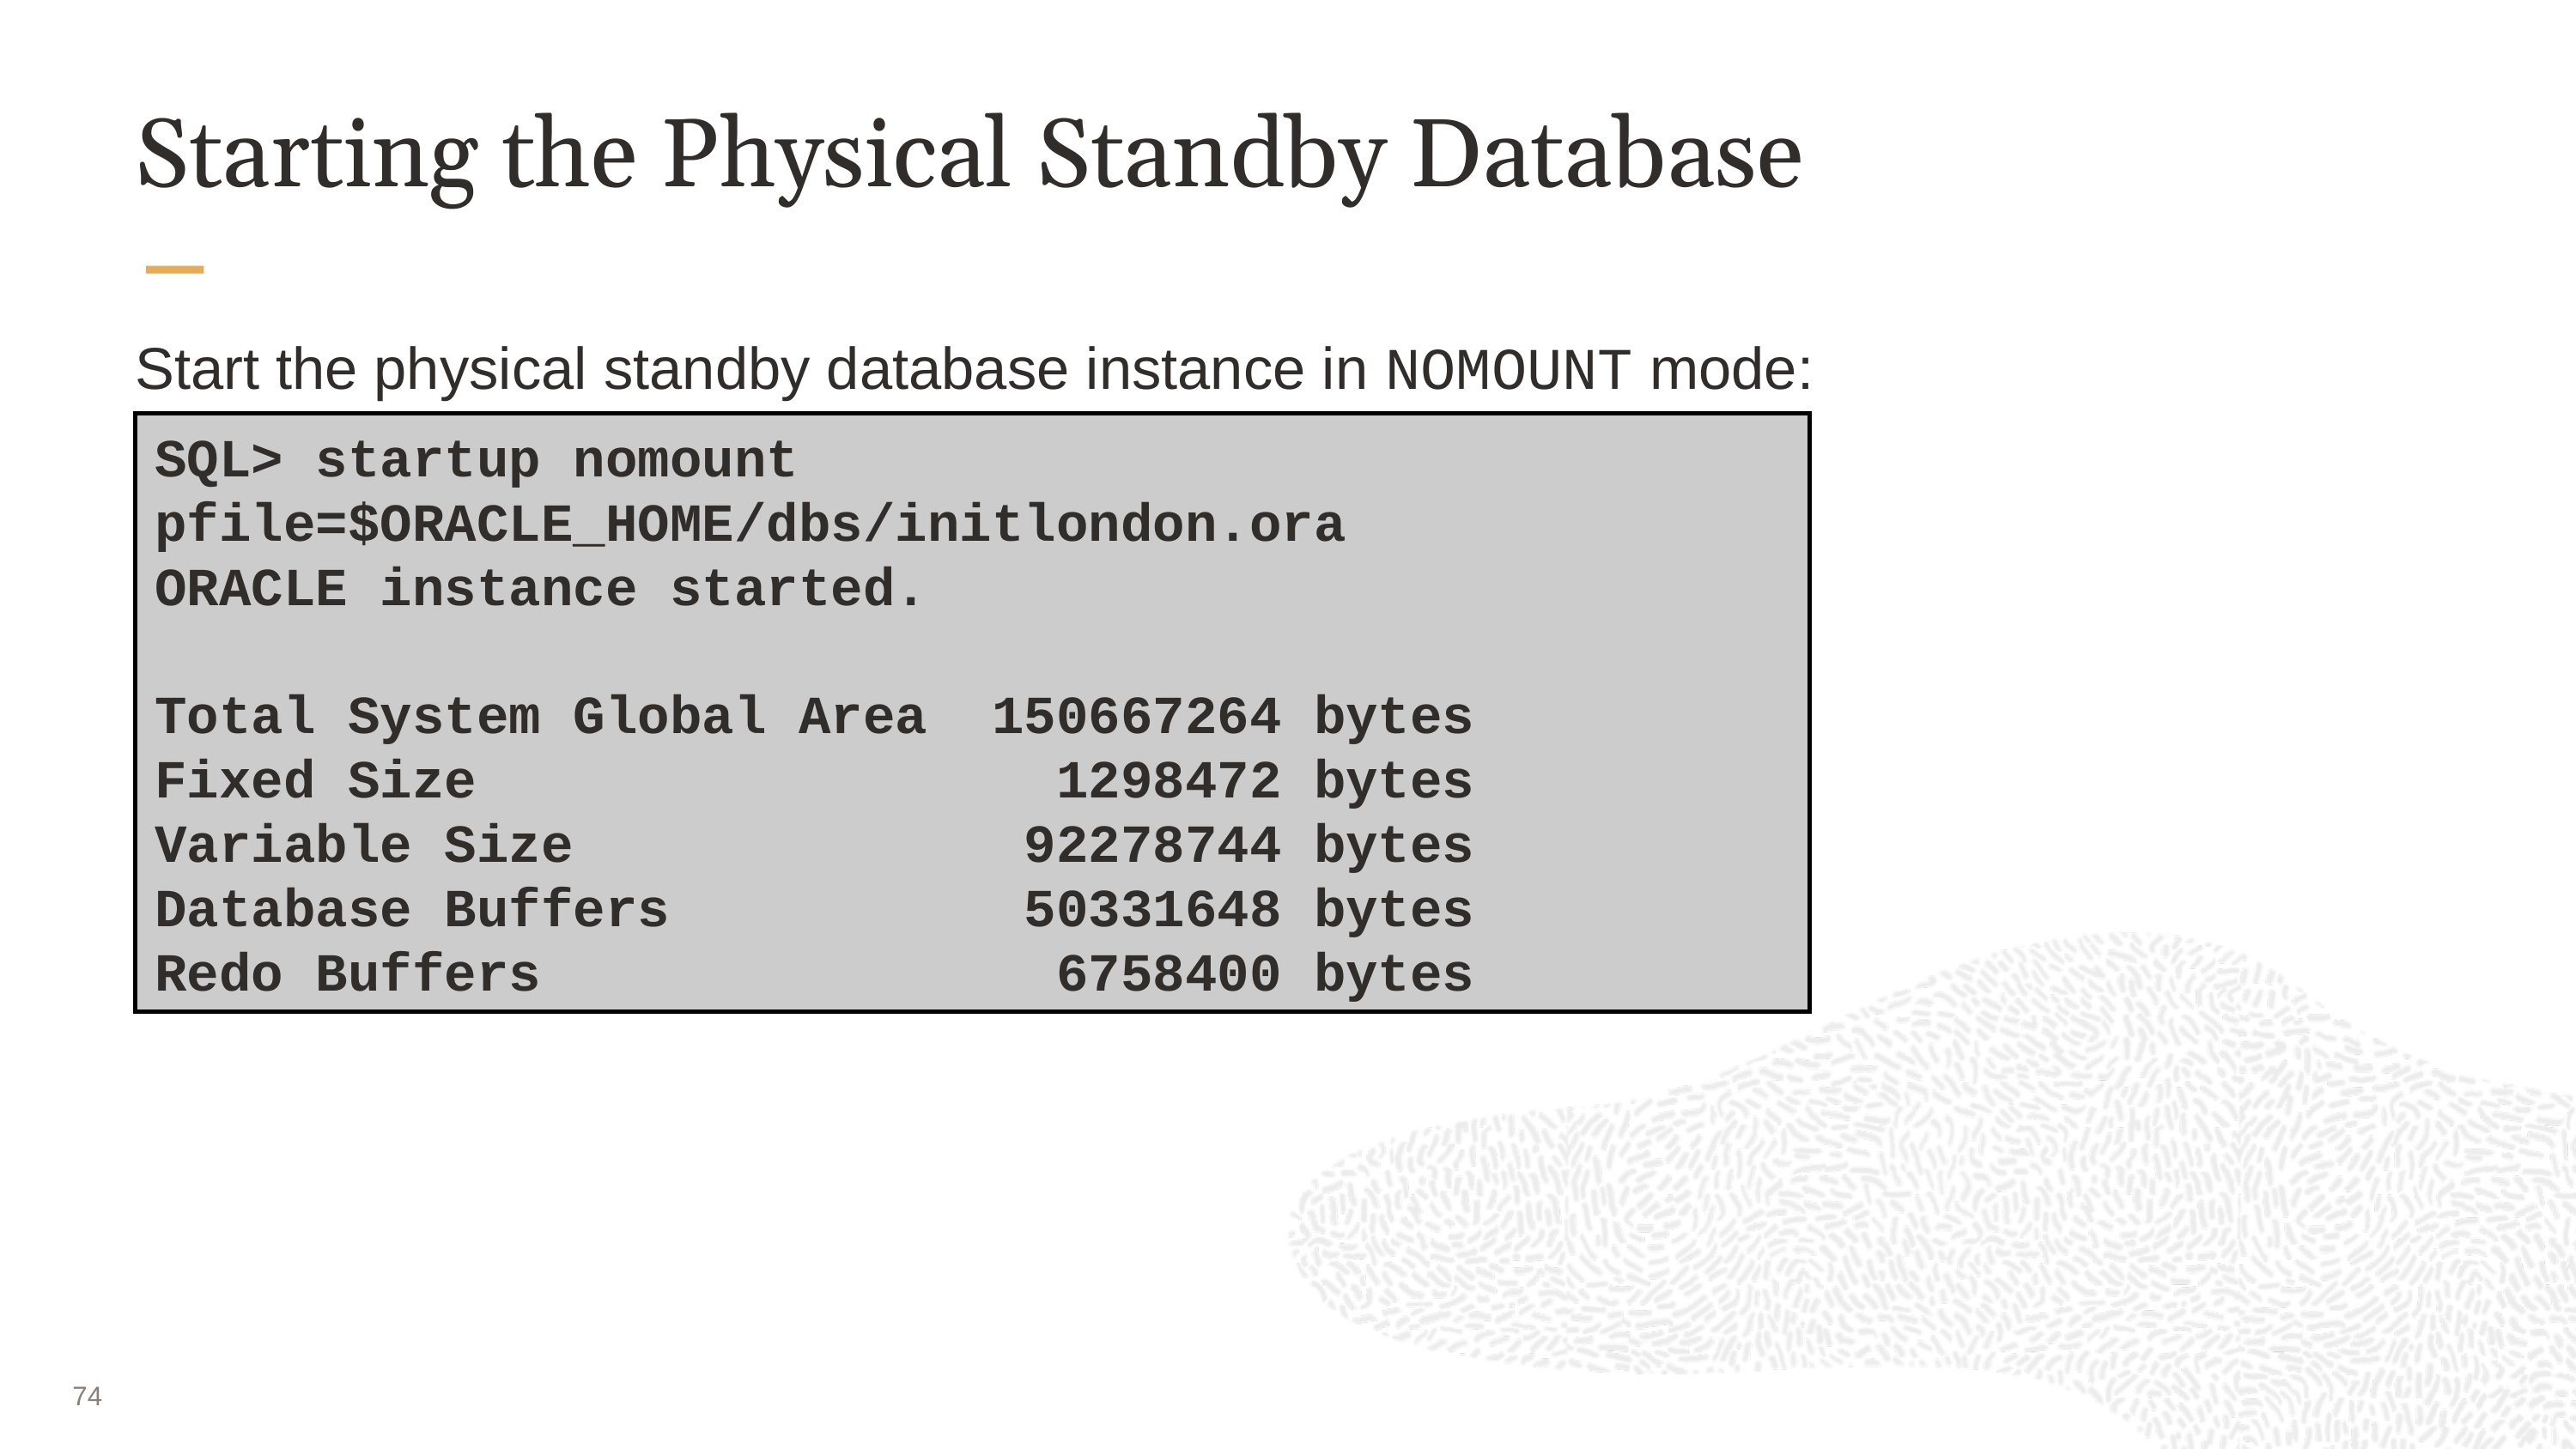

# Starting the Physical Standby Database
Start the physical standby database instance in NOMOUNT mode:
SQL> startup nomount pfile=$ORACLE_HOME/dbs/initlondon.ora
ORACLE instance started.

Total System Global Area  150667264 bytes
Fixed Size                  1298472 bytes
Variable Size              92278744 bytes
Database Buffers           50331648 bytes
Redo Buffers                6758400 bytes